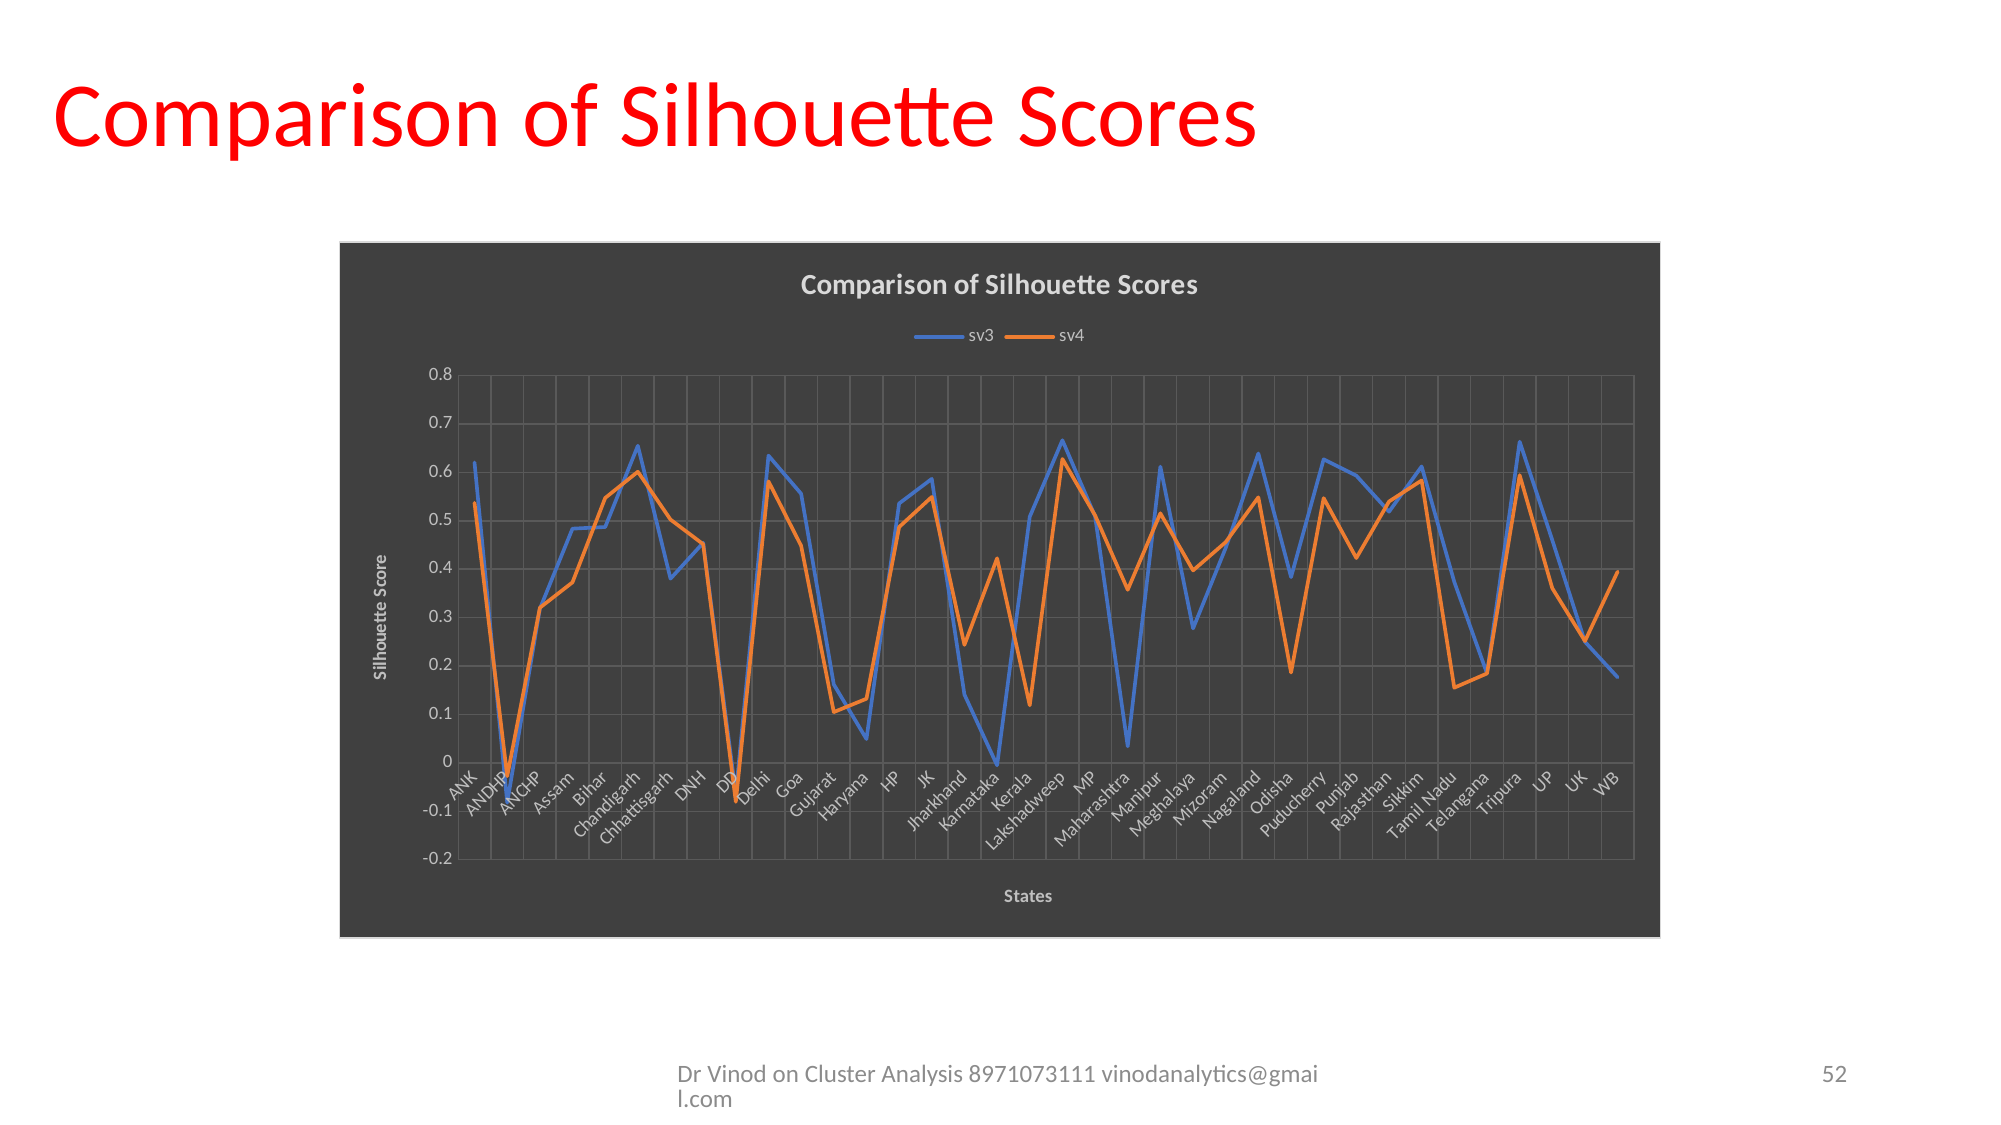

# Comparison of Silhouette Scores

### Chart: Comparison of Silhouette Scores

| Category | sv3 | sv4 |
|---|---|---|
| ANK | 0.6203143667892 | 0.536958889923043 |
| ANDHP | -0.0822675288932153 | -0.0275725880073118 |
| ANCHP | 0.318308601952769 | 0.320358901267585 |
| Assam | 0.483720781930249 | 0.372794816033372 |
| Bihar | 0.48711860531892 | 0.547132264404325 |
| Chandigarh | 0.6549128211093 | 0.601250742354345 |
| Chhattisgarh | 0.380418598381704 | 0.502389876091512 |
| DNH | 0.45431920151201 | 0.4515085906637 |
| DD | -0.0643236512066027 | -0.0804659699187382 |
| Delhi | 0.634586531970368 | 0.581402180909908 |
| Goa | 0.555686603296843 | 0.448106732858897 |
| Gujarat | 0.161969963222617 | 0.104848115486234 |
| Haryana | 0.0493255185624552 | 0.132428794414224 |
| HP | 0.535605496476401 | 0.487017404722789 |
| JK | 0.586551865806469 | 0.549151813327024 |
| Jharkhand | 0.140965135427962 | 0.243590498664249 |
| Karnataka | -0.00494758117797989 | 0.422429917870791 |
| Kerala | 0.508273014626309 | 0.118851035039616 |
| Lakshadweep | 0.666158181806988 | 0.627612558030825 |
| MP | 0.50891641070239 | 0.510878610428056 |
| Maharashtra | 0.0340440126939944 | 0.35750124214437 |
| Manipur | 0.611646406753046 | 0.515351675745508 |
| Meghalaya | 0.277694451528402 | 0.397442602025288 |
| Mizoram | 0.443777149735179 | 0.455866647679692 |
| Nagaland | 0.63899541427624 | 0.548389184072234 |
| Odisha | 0.383635338357195 | 0.186485883604134 |
| Puducherry | 0.626913093227644 | 0.546746651204029 |
| Punjab | 0.593242291996789 | 0.423086350462563 |
| Rajasthan | 0.518692920294143 | 0.539814208649785 |
| Sikkim | 0.61216916471189 | 0.583320235389149 |
| Tamil Nadu | 0.373705619061163 | 0.155308557019319 |
| Telangana | 0.184876550582311 | 0.184595823197428 |
| Tripura | 0.663311278039985 | 0.594162362390614 |
| UP | 0.460016943780055 | 0.360806273950387 |
| UK | 0.249907725786204 | 0.251617345674052 |
| WB | 0.176537945025155 | 0.394886584518727 |
Dr Vinod on Cluster Analysis 8971073111 vinodanalytics@gmail.com
52